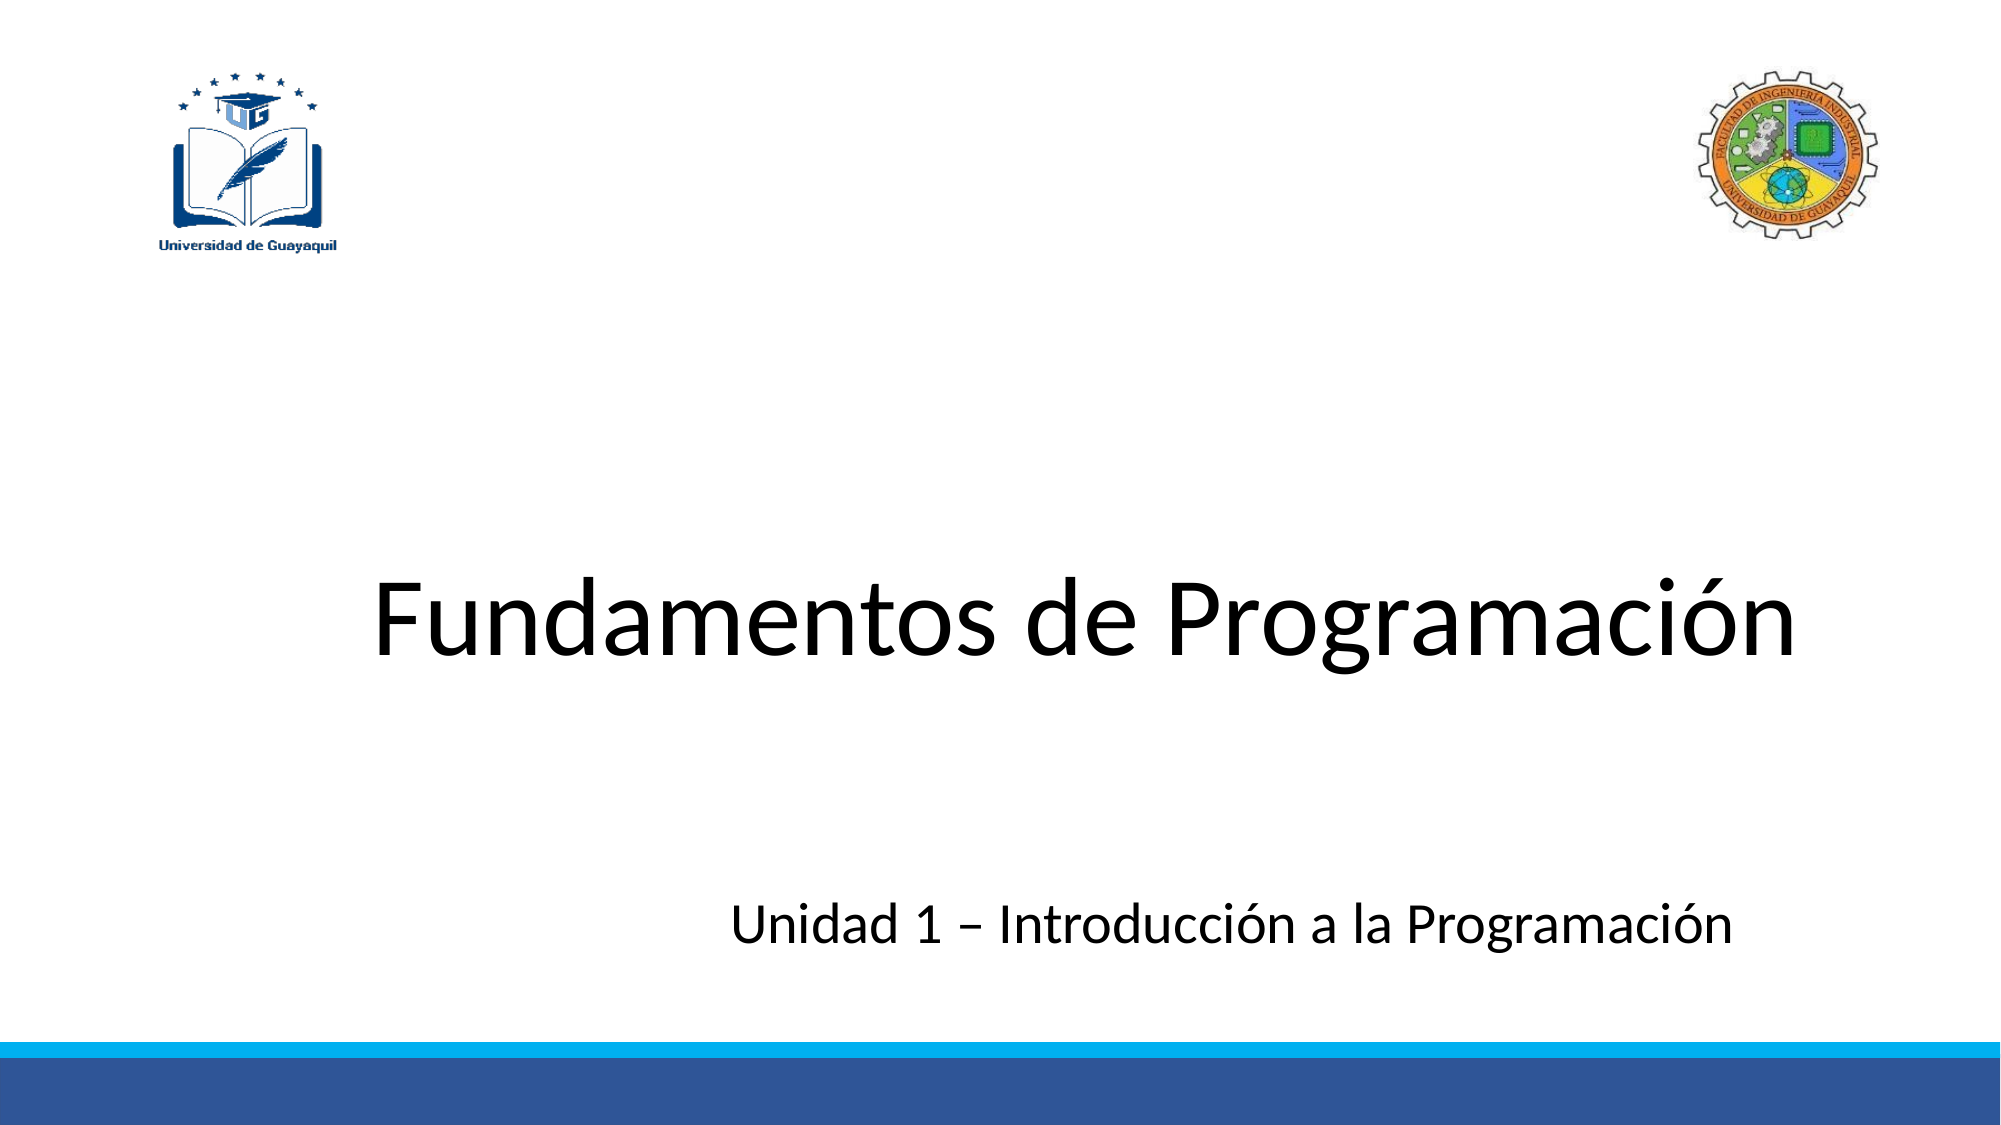

# Fundamentos de Programación

Unidad 1 – Introducción a la Programación